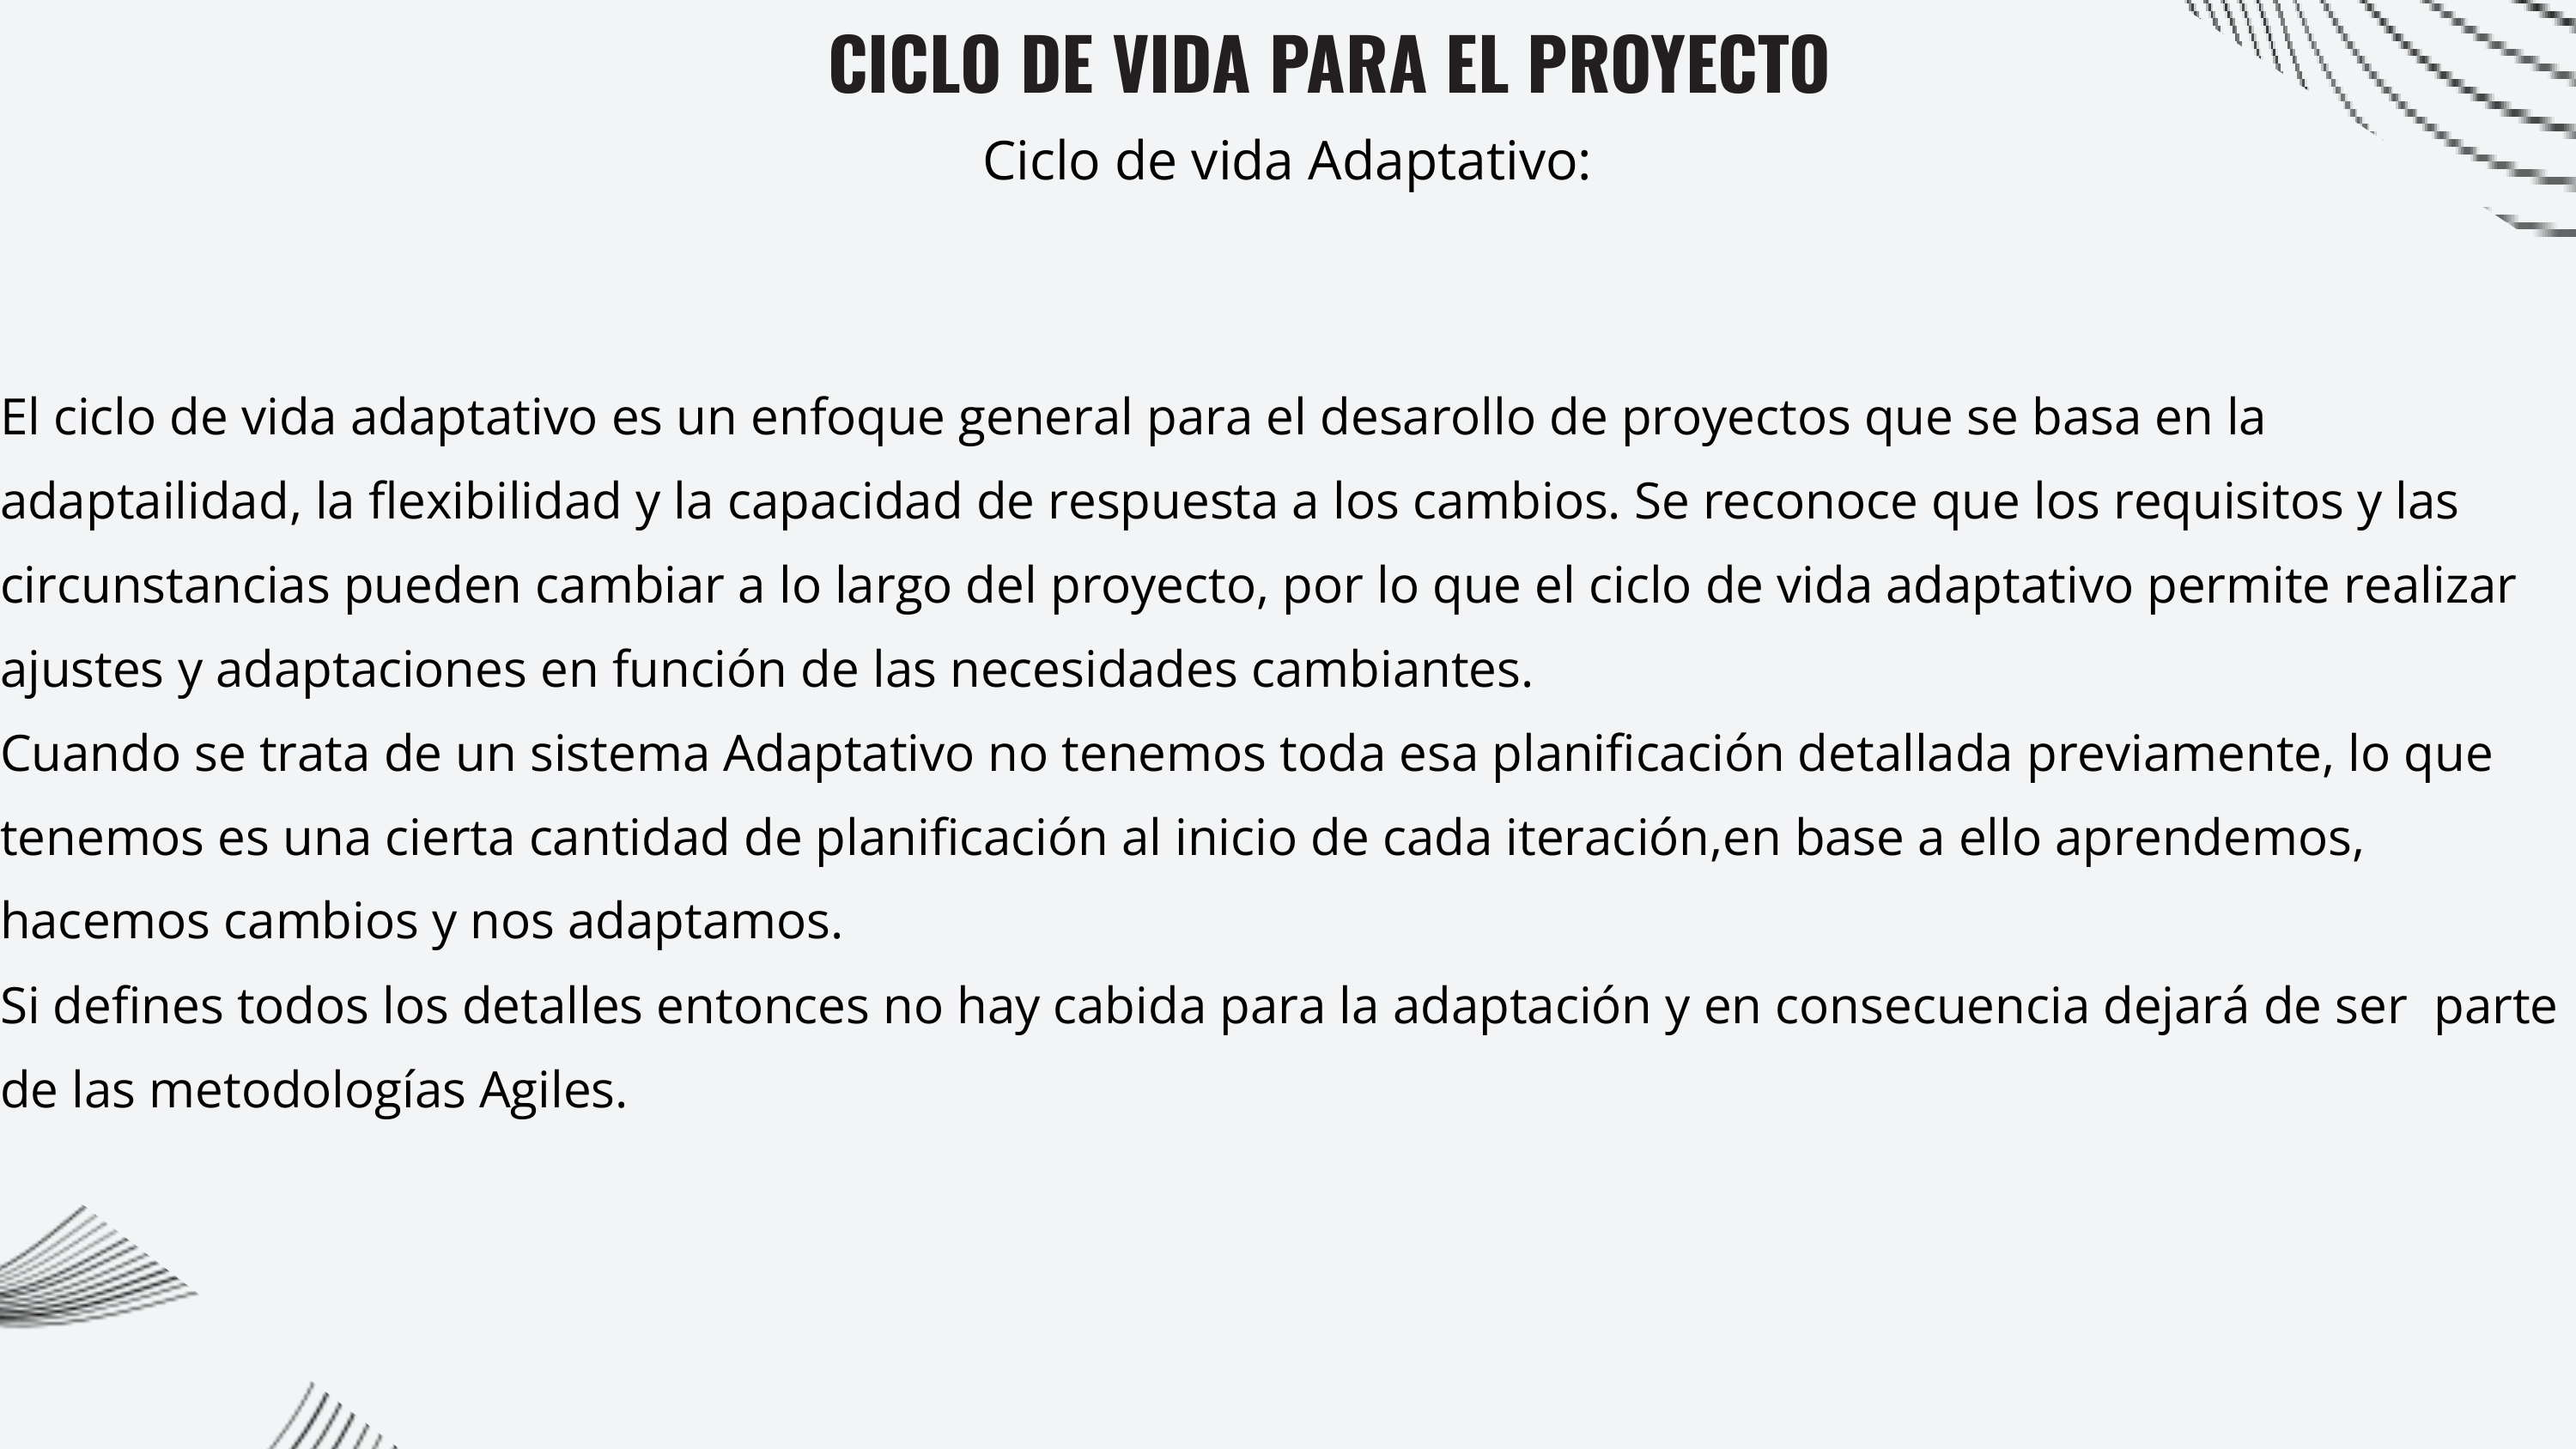

CICLO DE VIDA PARA EL PROYECTO
Ciclo de vida Adaptativo:

El ciclo de vida adaptativo es un enfoque general para el desarollo de proyectos que se basa en la adaptailidad, la flexibilidad y la capacidad de respuesta a los cambios. Se reconoce que los requisitos y las circunstancias pueden cambiar a lo largo del proyecto, por lo que el ciclo de vida adaptativo permite realizar ajustes y adaptaciones en función de las necesidades cambiantes.
Cuando se trata de un sistema Adaptativo no tenemos toda esa planificación detallada previamente, lo que tenemos es una cierta cantidad de planificación al inicio de cada iteración,en base a ello aprendemos, hacemos cambios y nos adaptamos.
Si defines todos los detalles entonces no hay cabida para la adaptación y en consecuencia dejará de ser  parte de las metodologías Agiles.